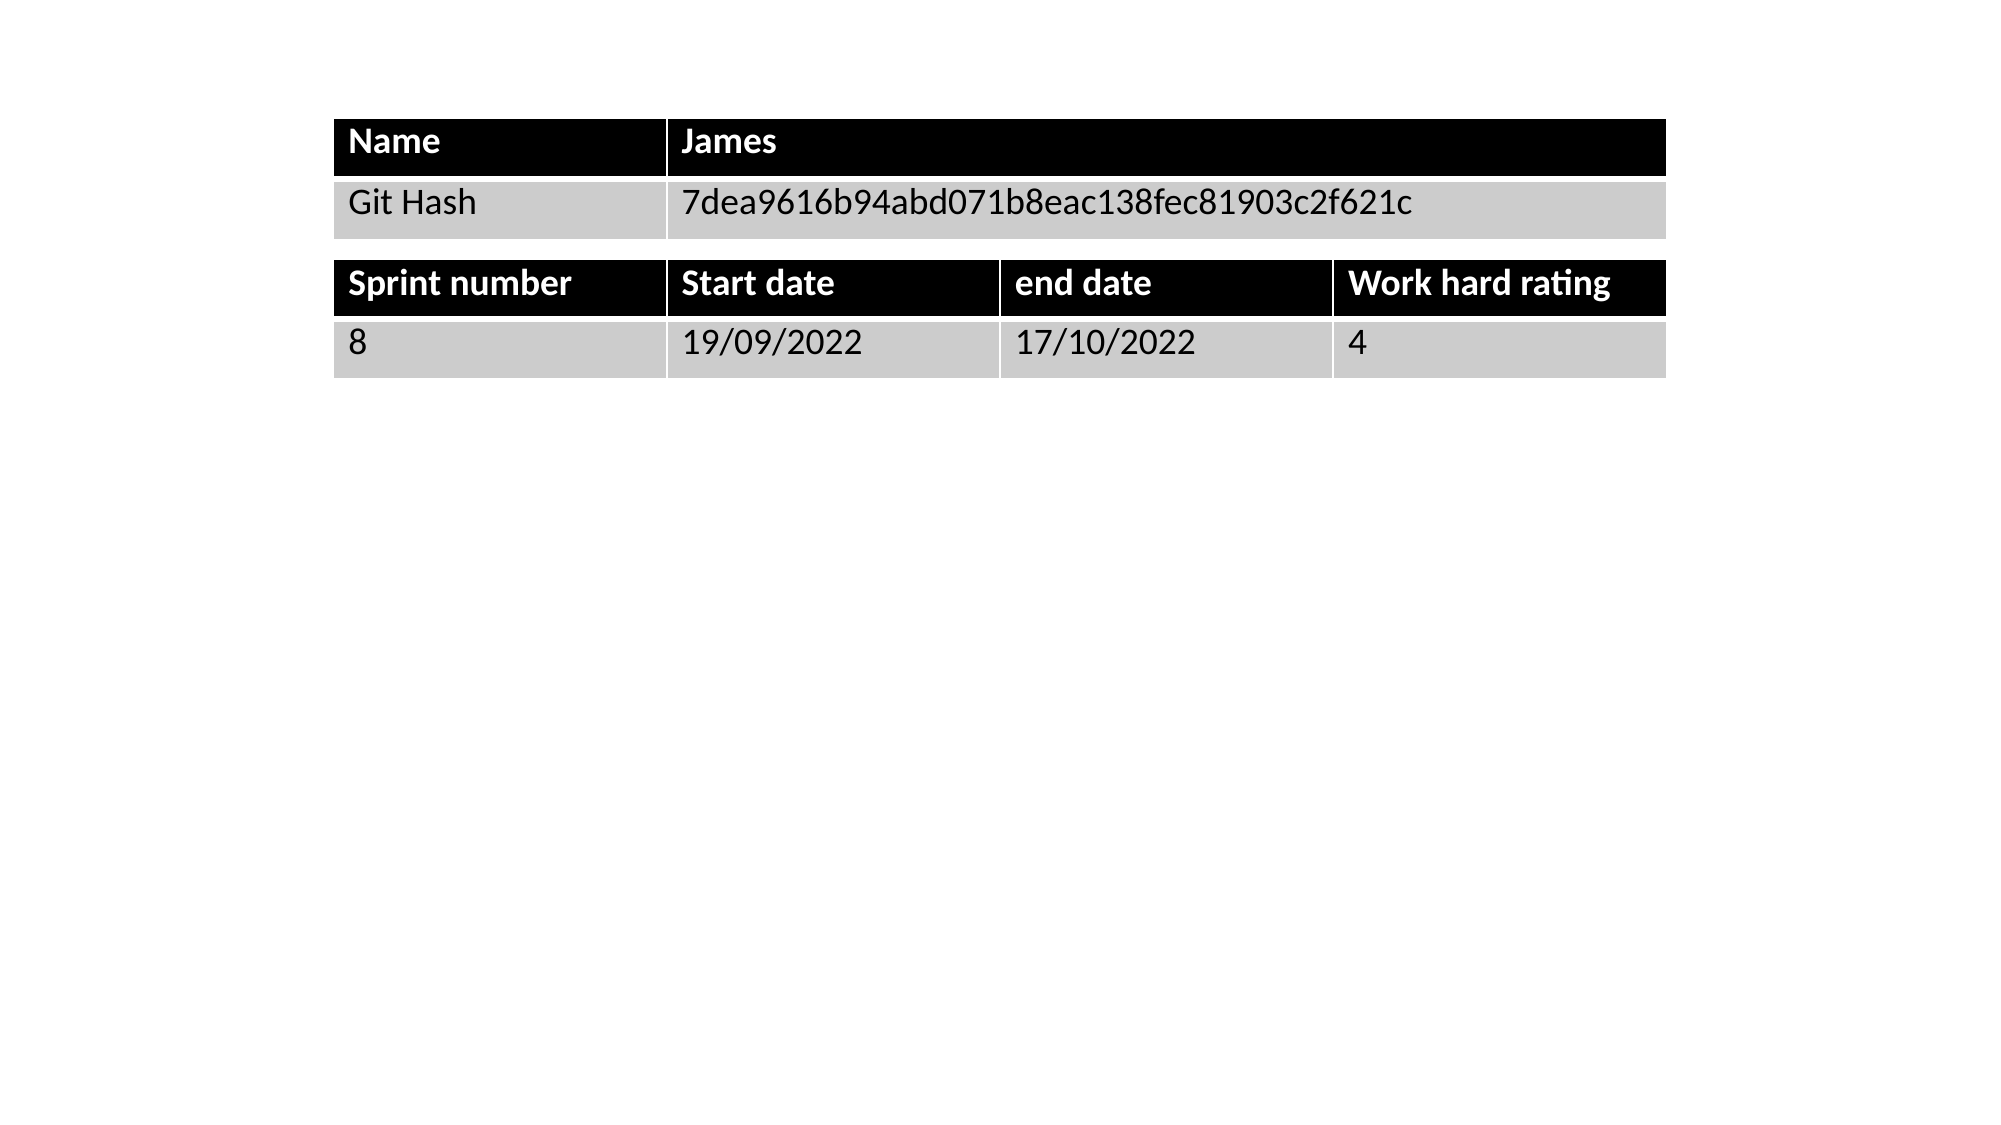

| Name | James |
| --- | --- |
| Git Hash | 7dea9616b94abd071b8eac138fec81903c2f621c |
| Sprint number | Start date | end date | Work hard rating |
| --- | --- | --- | --- |
| 8 | 19/09/2022 | 17/10/2022 | 4 |